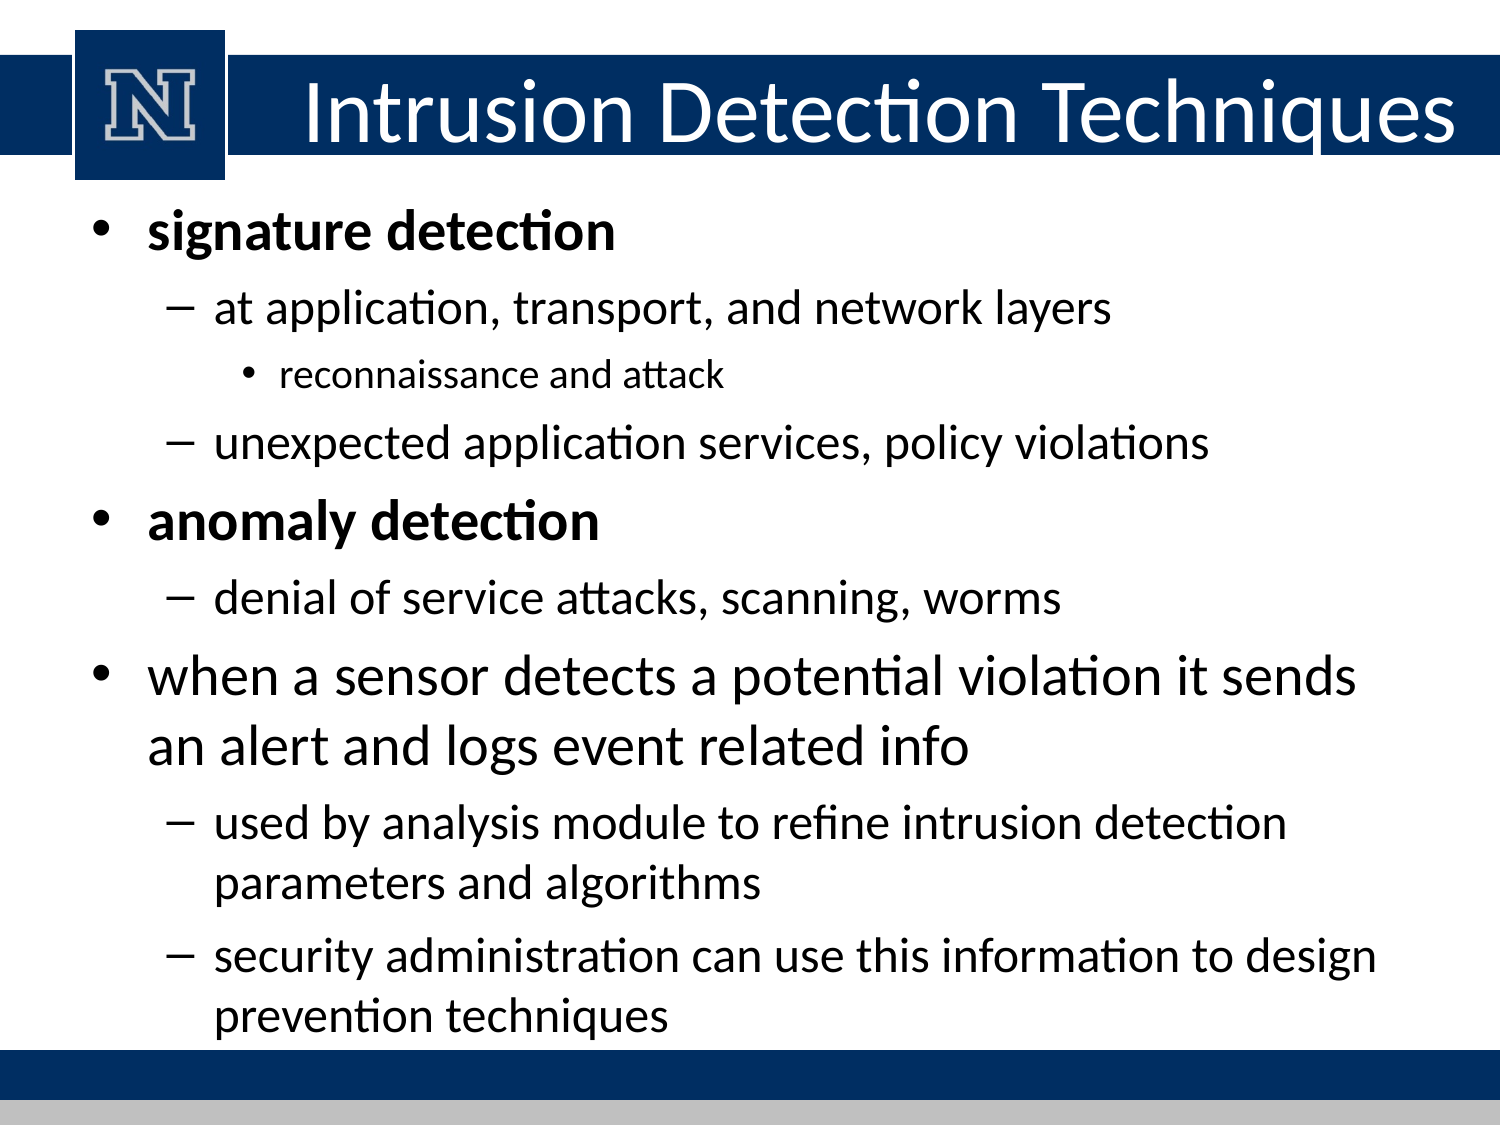

# Intrusion Detection Techniques
signature detection
at application, transport, and network layers
reconnaissance and attack
unexpected application services, policy violations
anomaly detection
denial of service attacks, scanning, worms
when a sensor detects a potential violation it sends an alert and logs event related info
used by analysis module to refine intrusion detection parameters and algorithms
security administration can use this information to design prevention techniques